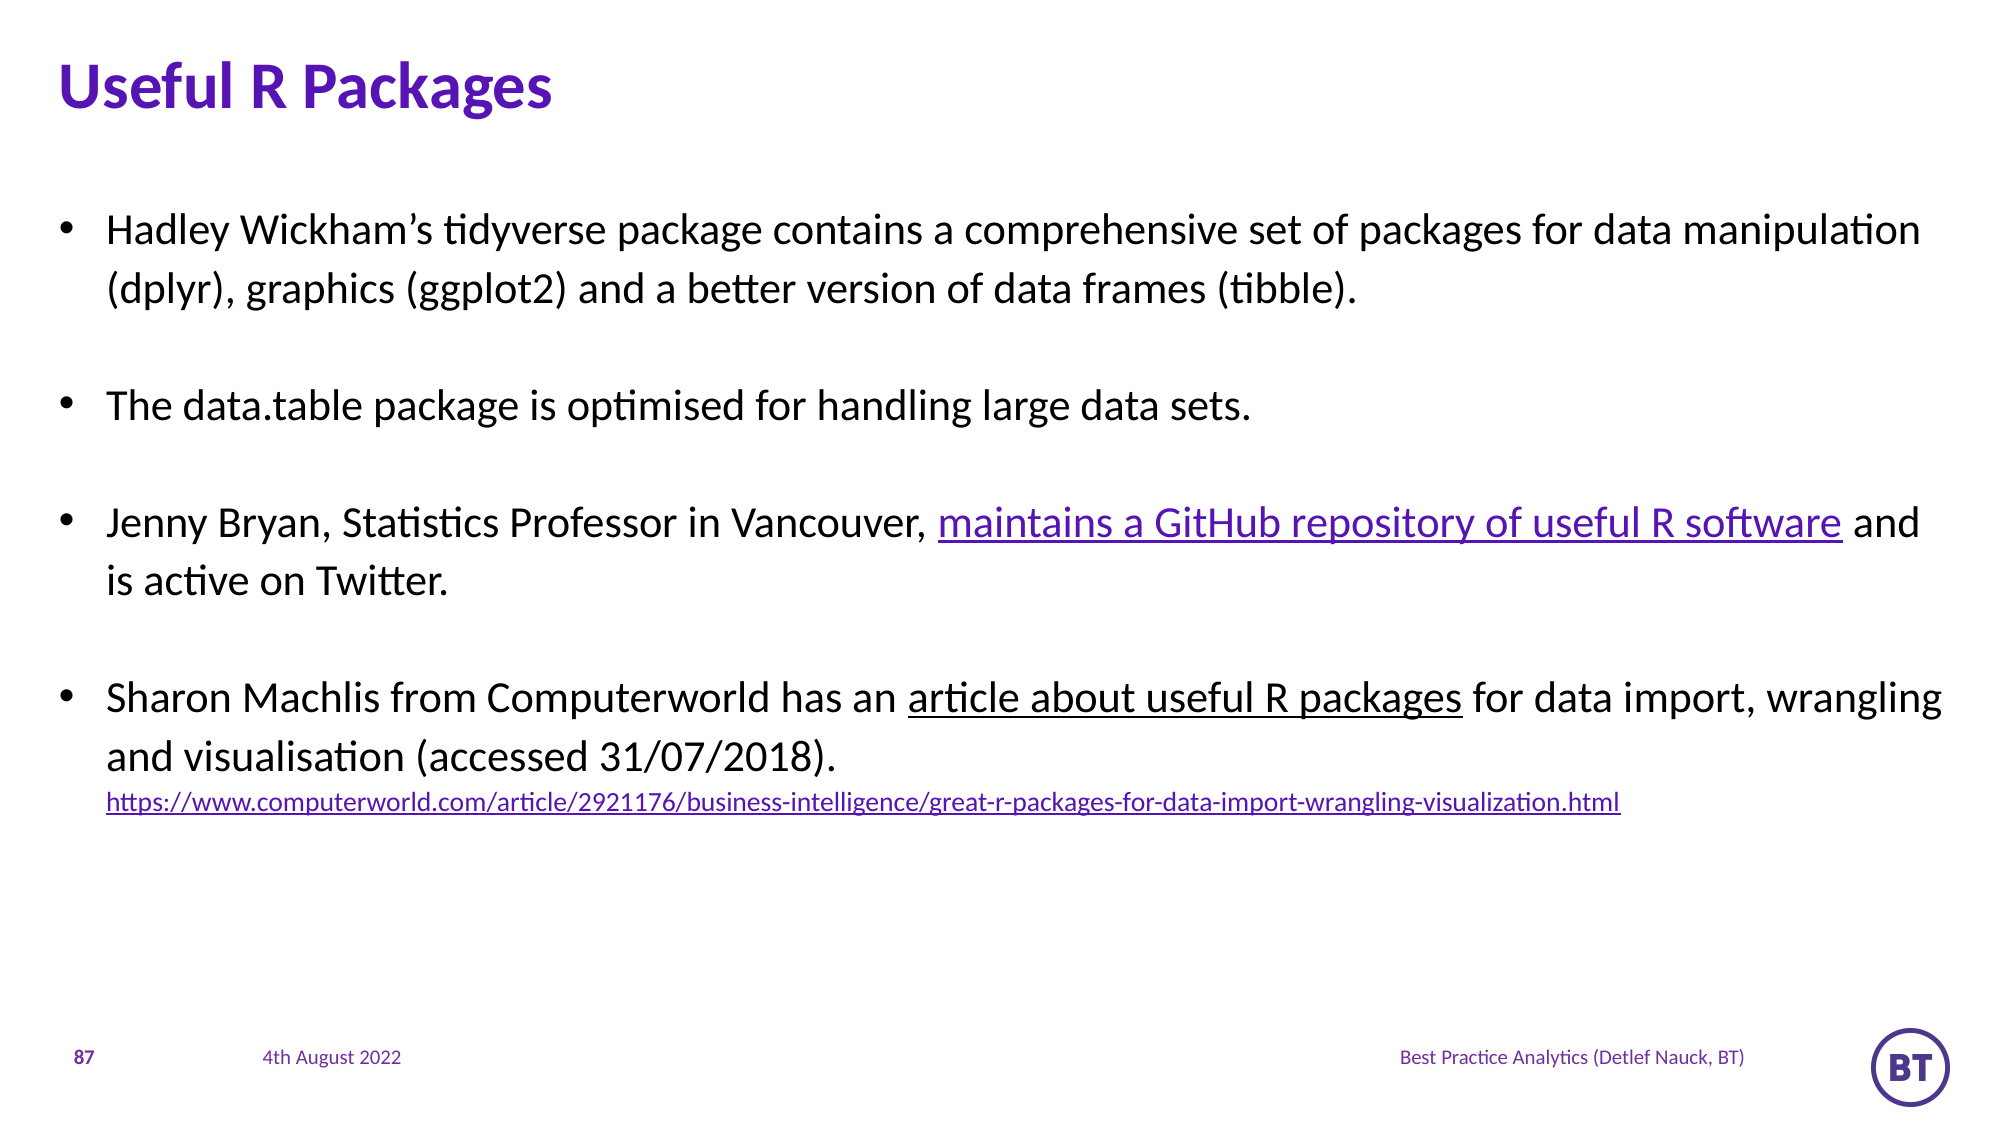

# Useful R Packages
Hadley Wickham’s tidyverse package contains a comprehensive set of packages for data manipulation (dplyr), graphics (ggplot2) and a better version of data frames (tibble).

The data.table package is optimised for handling large data sets.

Jenny Bryan, Statistics Professor in Vancouver, maintains a GitHub repository of useful R software and is active on Twitter.

Sharon Machlis from Computerworld has an article about useful R packages for data import, wrangling and visualisation (accessed 31/07/2018).
https://www.computerworld.com/article/2921176/business-intelligence/great-r-packages-for-data-import-wrangling-visualization.html

87
Best Practice Analytics (Detlef Nauck, BT)
4th August 2022